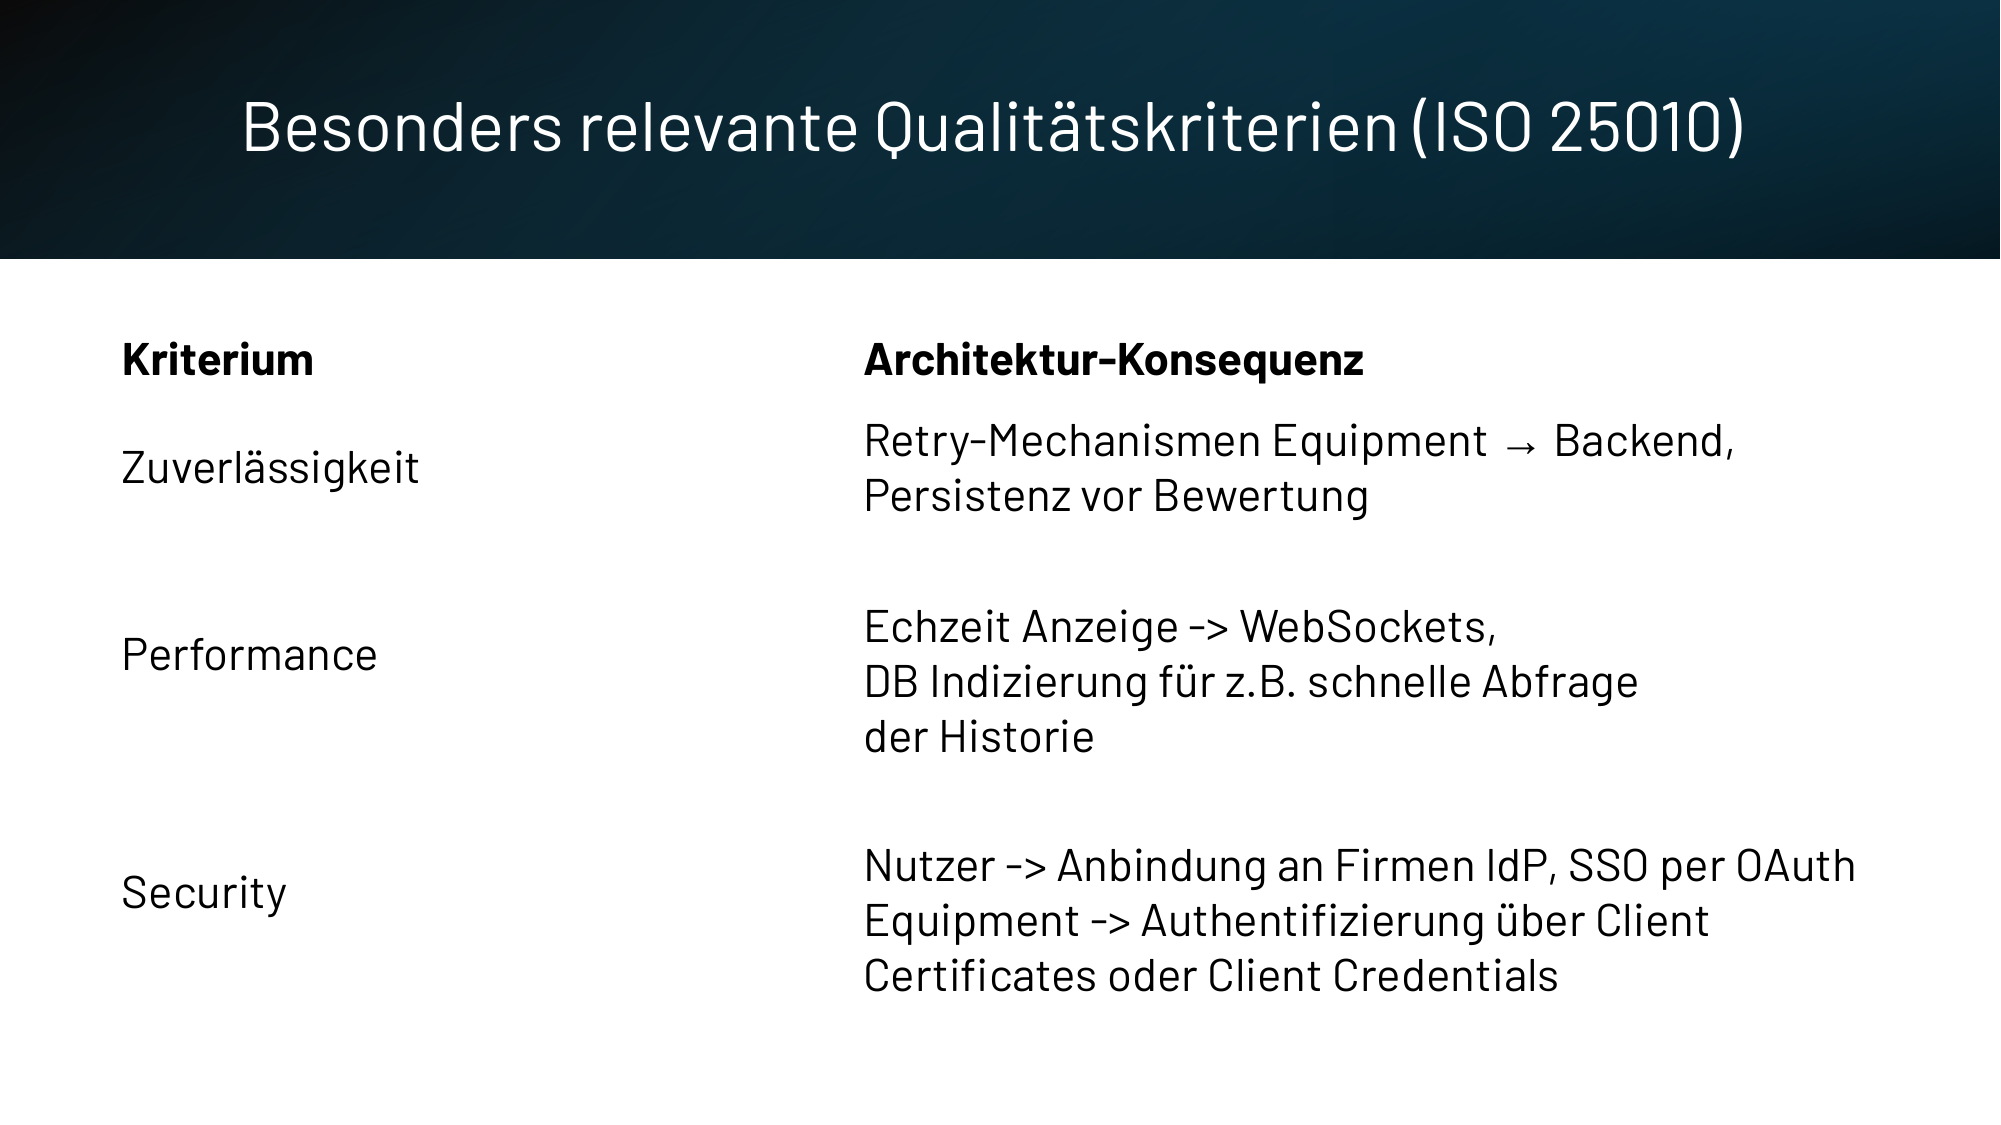

# Besonders relevante Qualitätskriterien (ISO 25010)
| Kriterium | Architektur-Konsequenz |
| --- | --- |
| Zuverlässigkeit | Retry-Mechanismen Equipment → Backend, Persistenz vor Bewertung |
| Performance | Echzeit Anzeige -> WebSockets, DB Indizierung für z.B. schnelle Abfrage der Historie |
| Security | Nutzer -> Anbindung an Firmen IdP, SSO per OAuth Equipment -> Authentifizierung über Client Certificates oder Client Credentials |
|  |  |